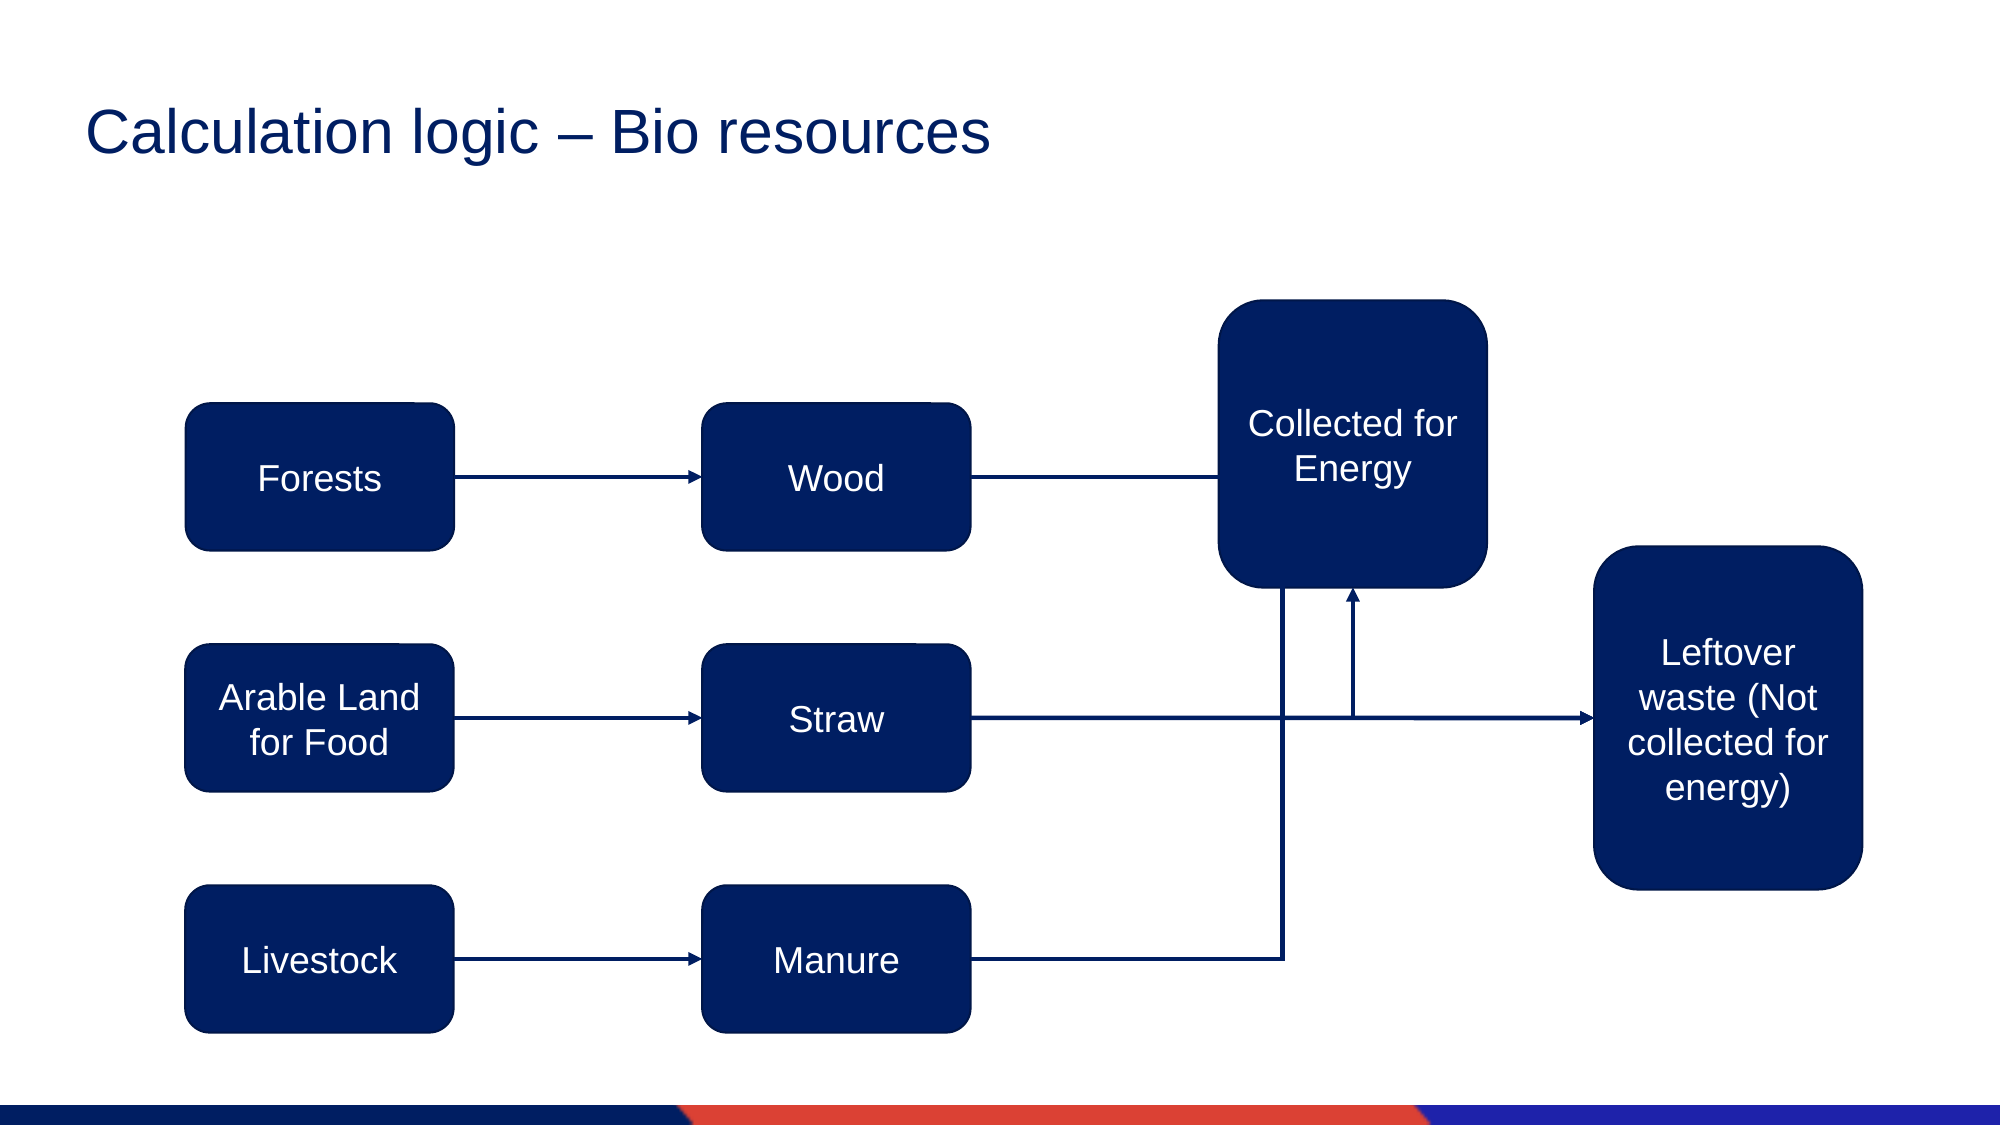

# Calculation logic – Bio resources
Collected for Energy
Forests
Wood
Leftover waste (Not collected for energy)
Arable Land for Food
Straw
Livestock
Manure